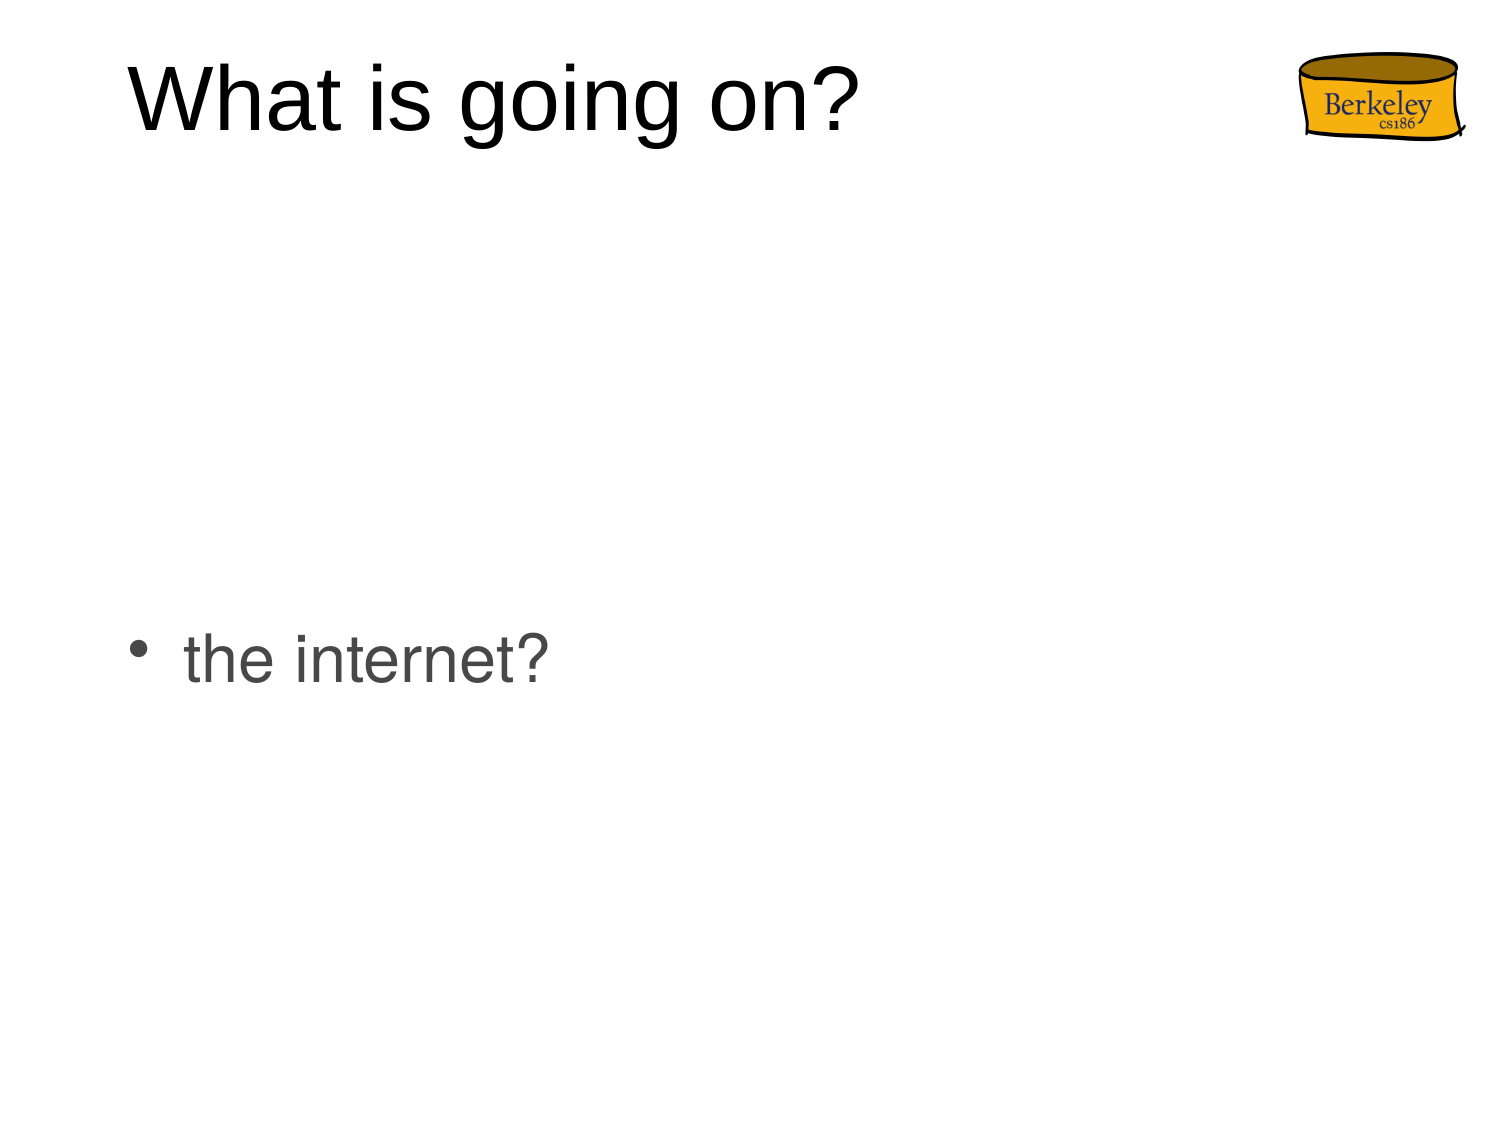

# What is going on?
the internet?